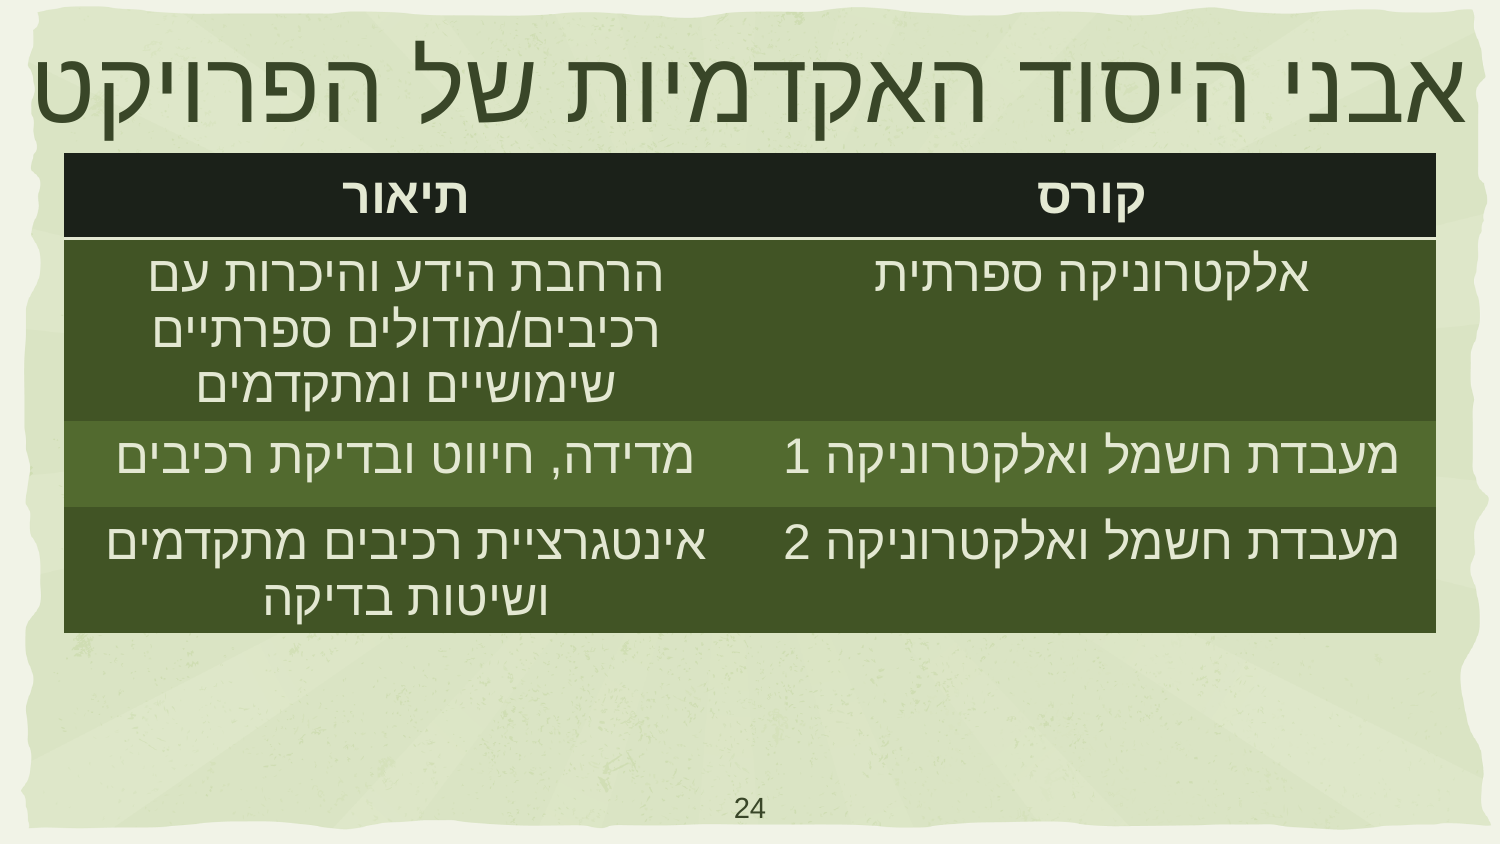

# אבני היסוד האקדמיות של הפרויקט
| תיאור | קורס |
| --- | --- |
| הרחבת הידע והיכרות עם רכיבים/מודולים ספרתיים שימושיים ומתקדמים | אלקטרוניקה ספרתית |
| מדידה, חיווט ובדיקת רכיבים | מעבדת חשמל ואלקטרוניקה 1 |
| אינטגרציית רכיבים מתקדמים ושיטות בדיקה | מעבדת חשמל ואלקטרוניקה 2 |
24